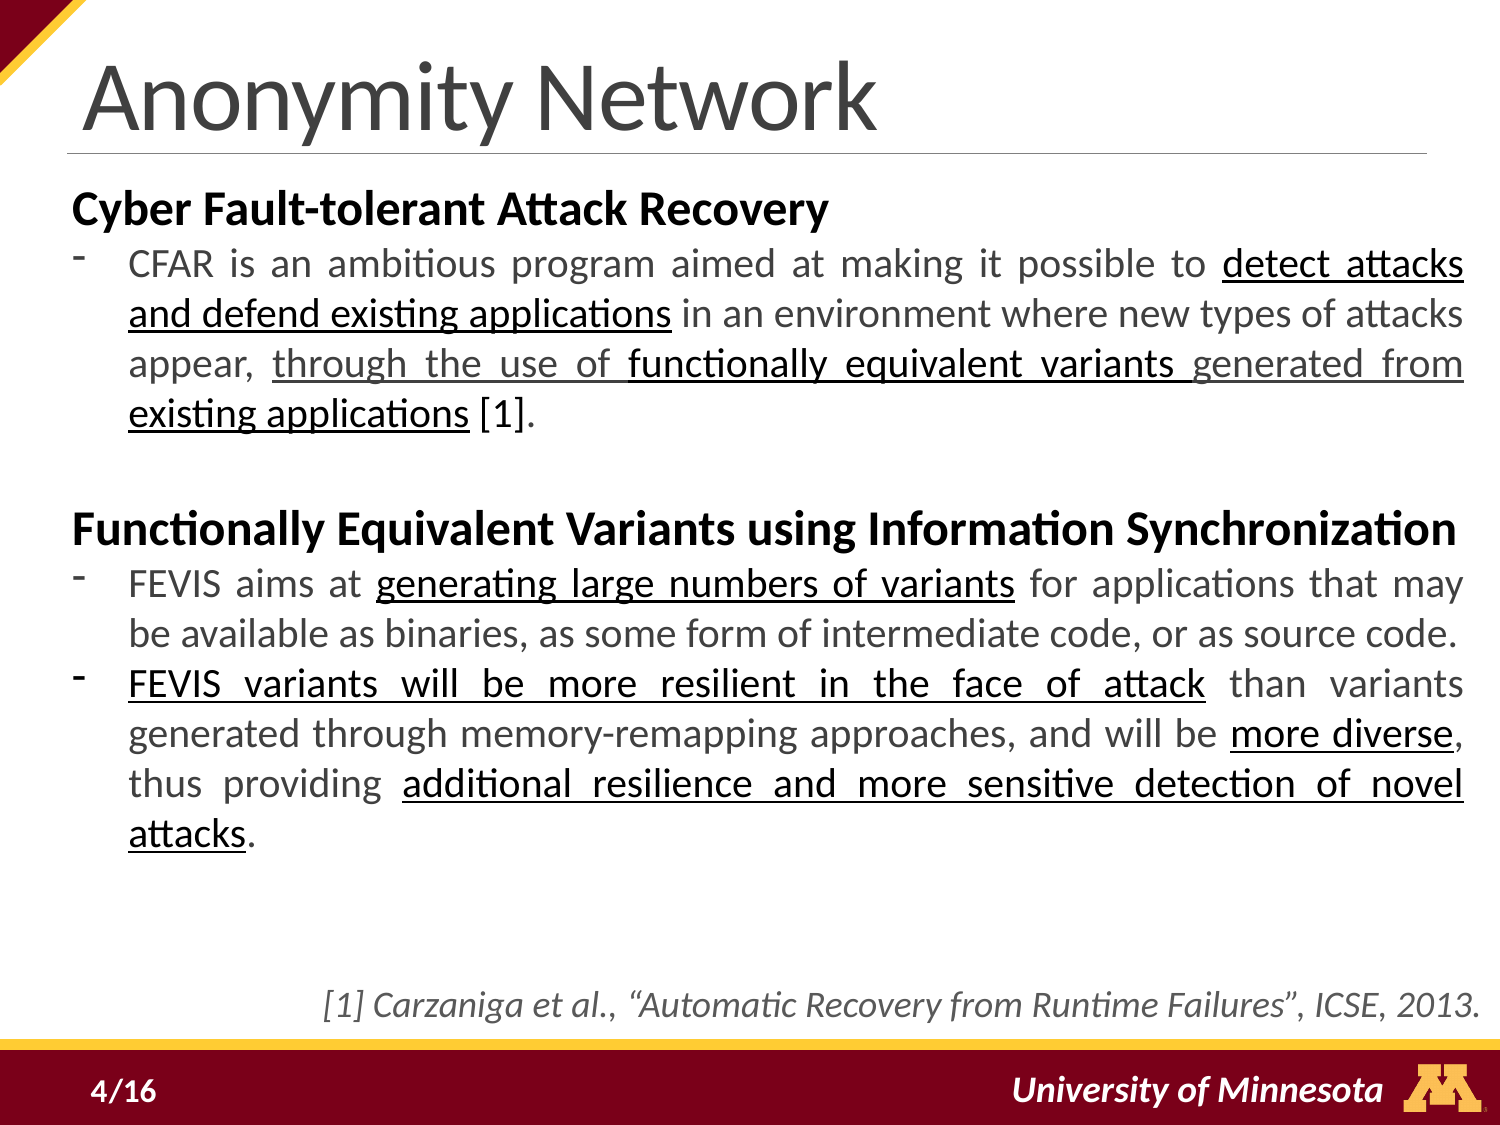

Anonymity Network
Cyber Fault-tolerant Attack Recovery
CFAR is an ambitious program aimed at making it possible to detect attacks and defend existing applications in an environment where new types of attacks appear, through the use of functionally equivalent variants generated from existing applications [1].

Functionally Equivalent Variants using Information Synchronization
FEVIS aims at generating large numbers of variants for applications that may be available as binaries, as some form of intermediate code, or as source code.
FEVIS variants will be more resilient in the face of attack than variants generated through memory-remapping approaches, and will be more diverse, thus providing additional resilience and more sensitive detection of novel attacks.
[1] Carzaniga et al., “Automatic Recovery from Runtime Failures”, ICSE, 2013.
4